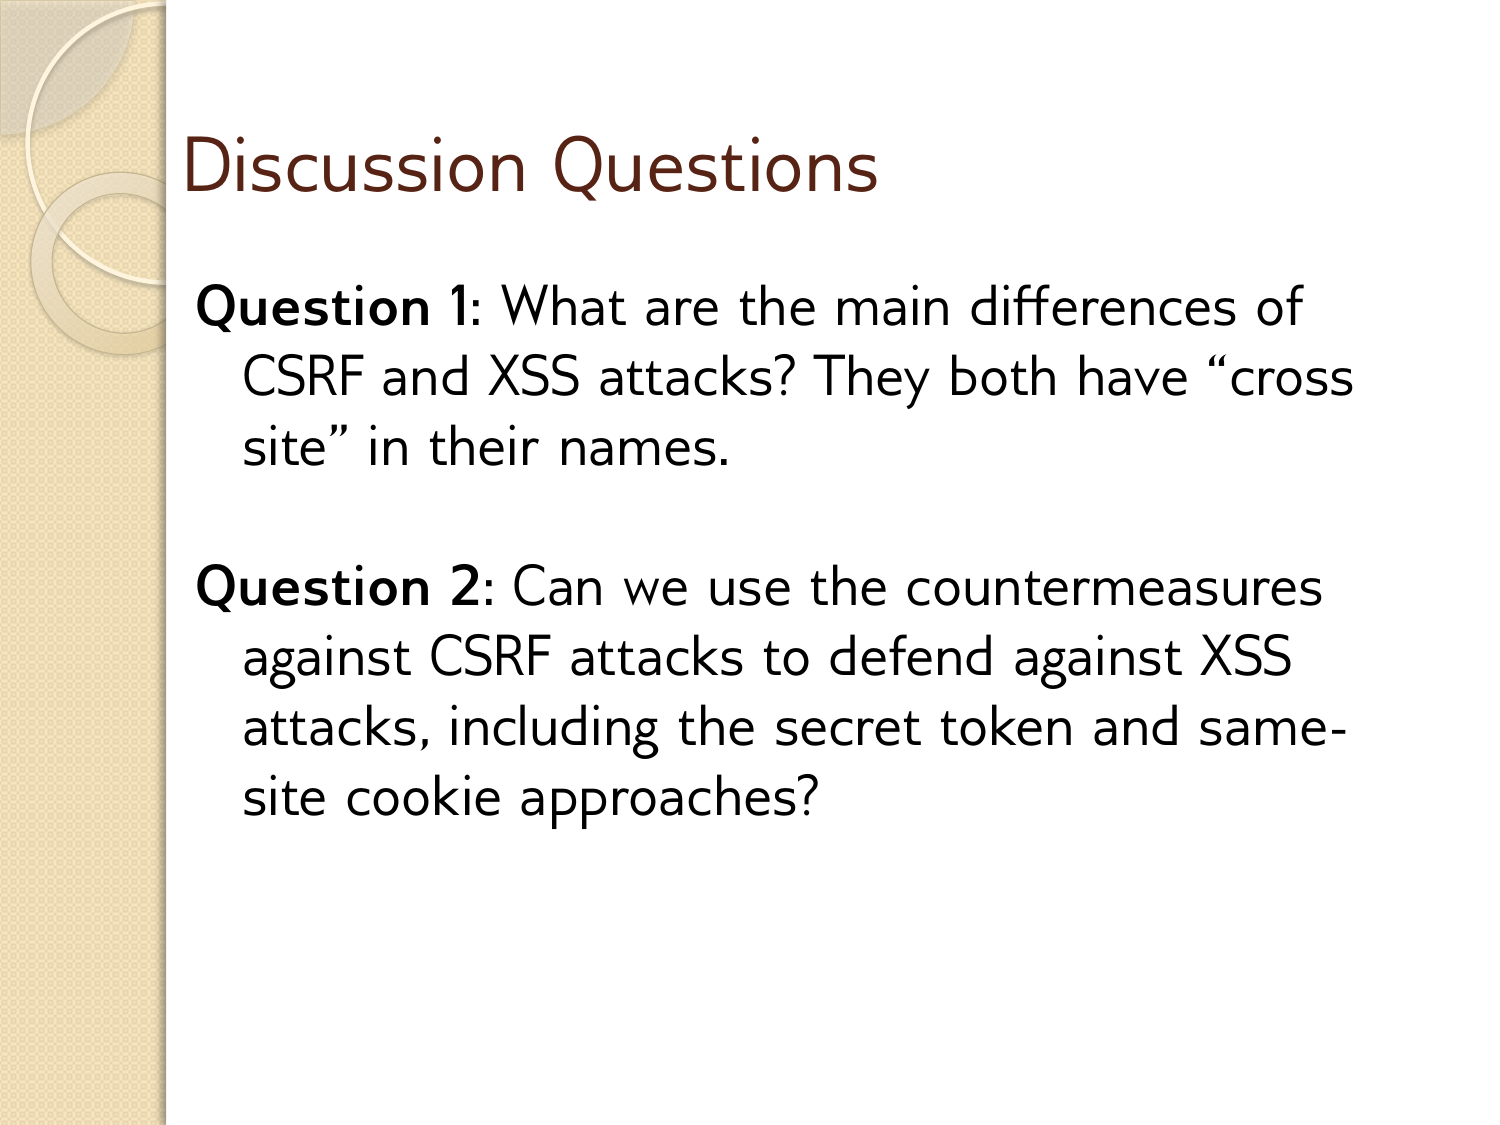

# Discussion Questions
Question 1: What are the main differences of CSRF and XSS attacks? They both have “cross site” in their names.

Question 2: Can we use the countermeasures against CSRF attacks to defend against XSS attacks, including the secret token and same-site cookie approaches?